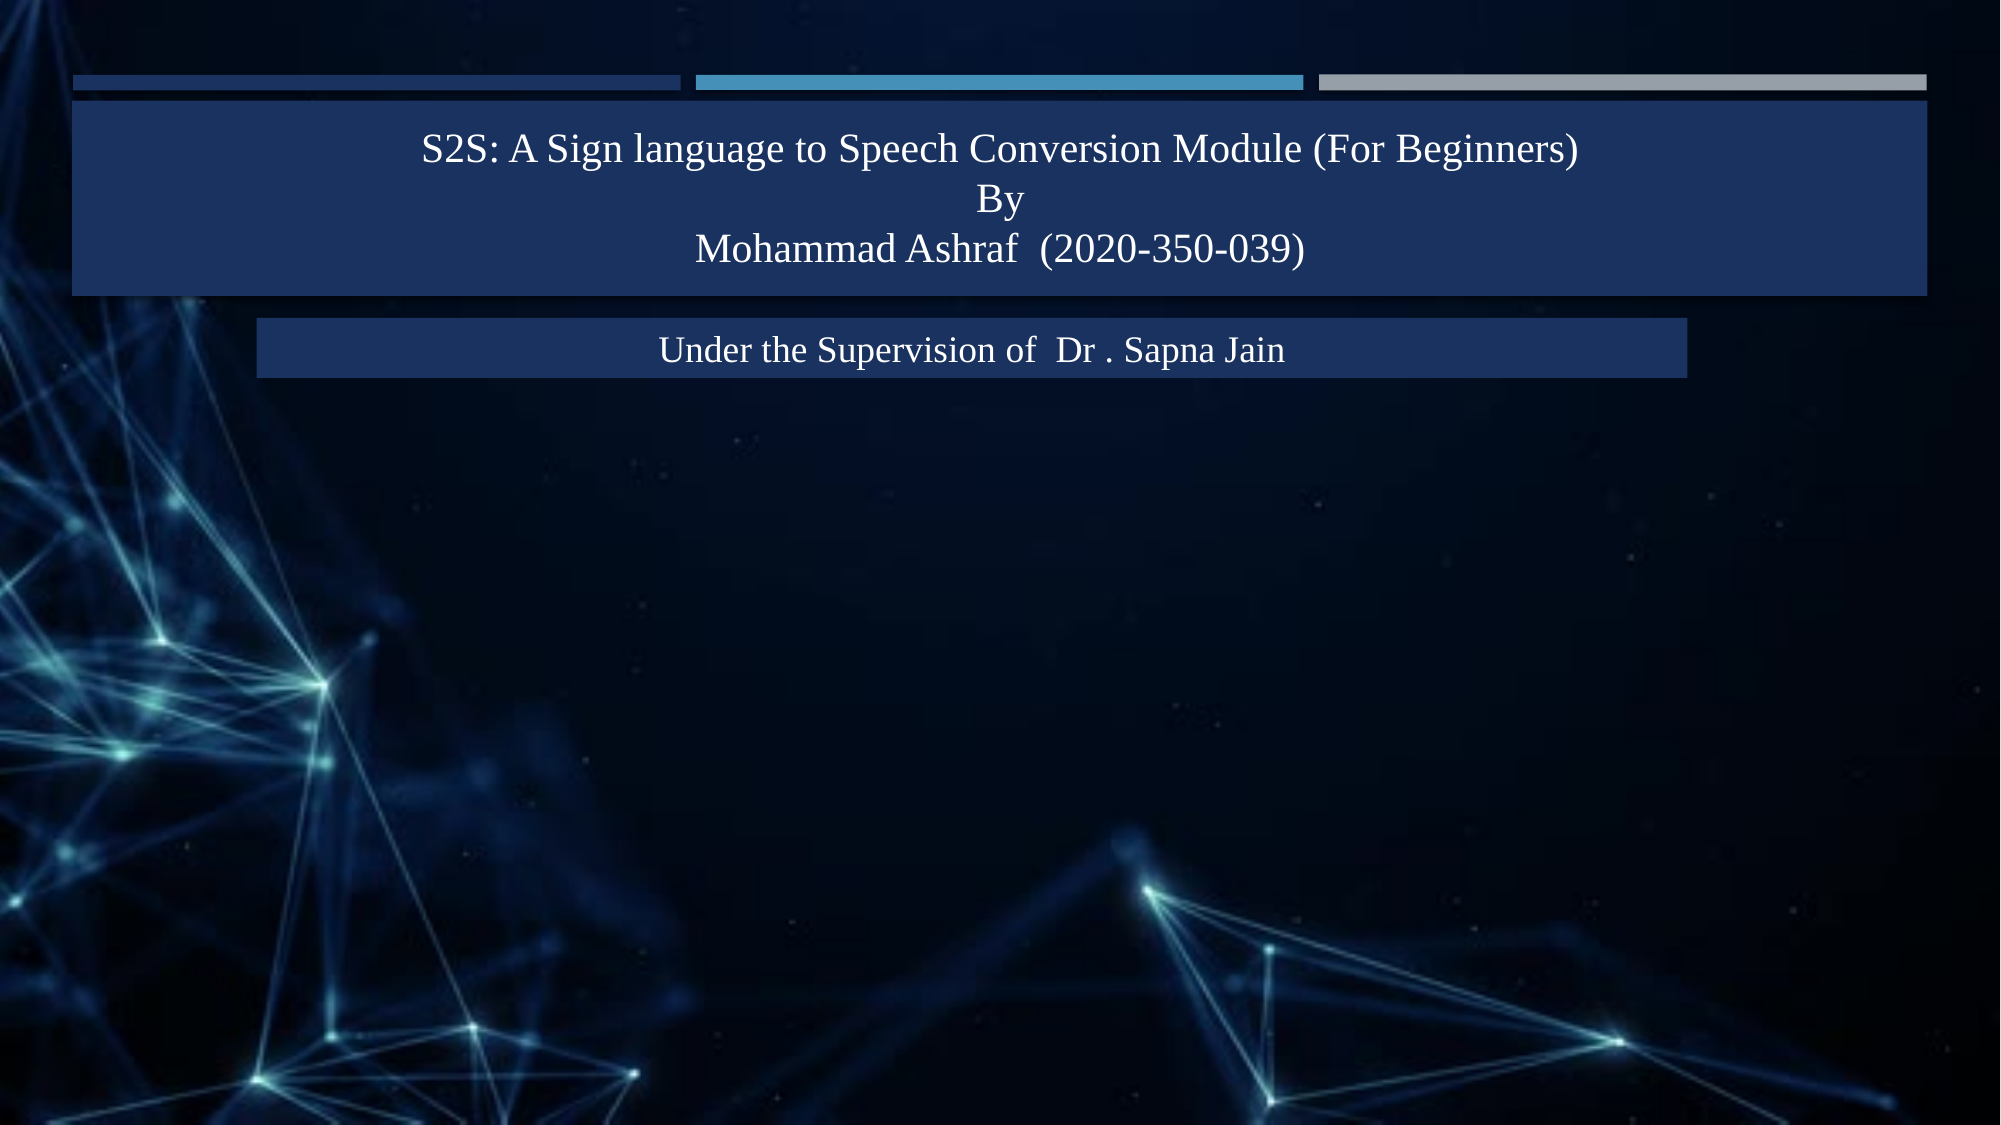

S2S: A Sign language to Speech Conversion Module (For Beginners)
By
Mohammad Ashraf  (2020-350-039)
Under the Supervision of  Dr . Sapna Jain